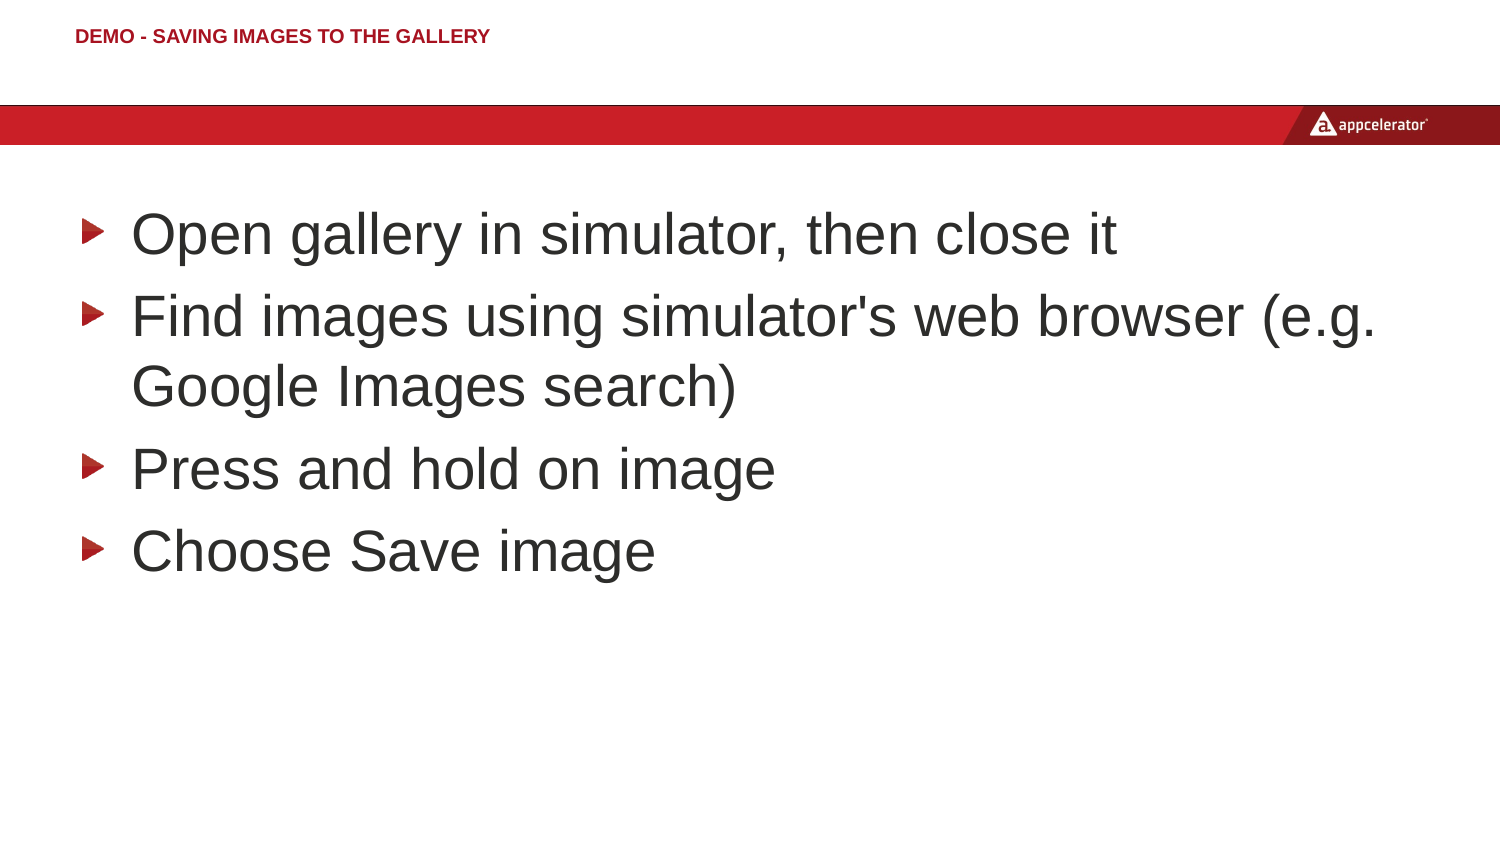

# Demo - Saving images to the gallery
Open gallery in simulator, then close it
Find images using simulator's web browser (e.g. Google Images search)
Press and hold on image
Choose Save image